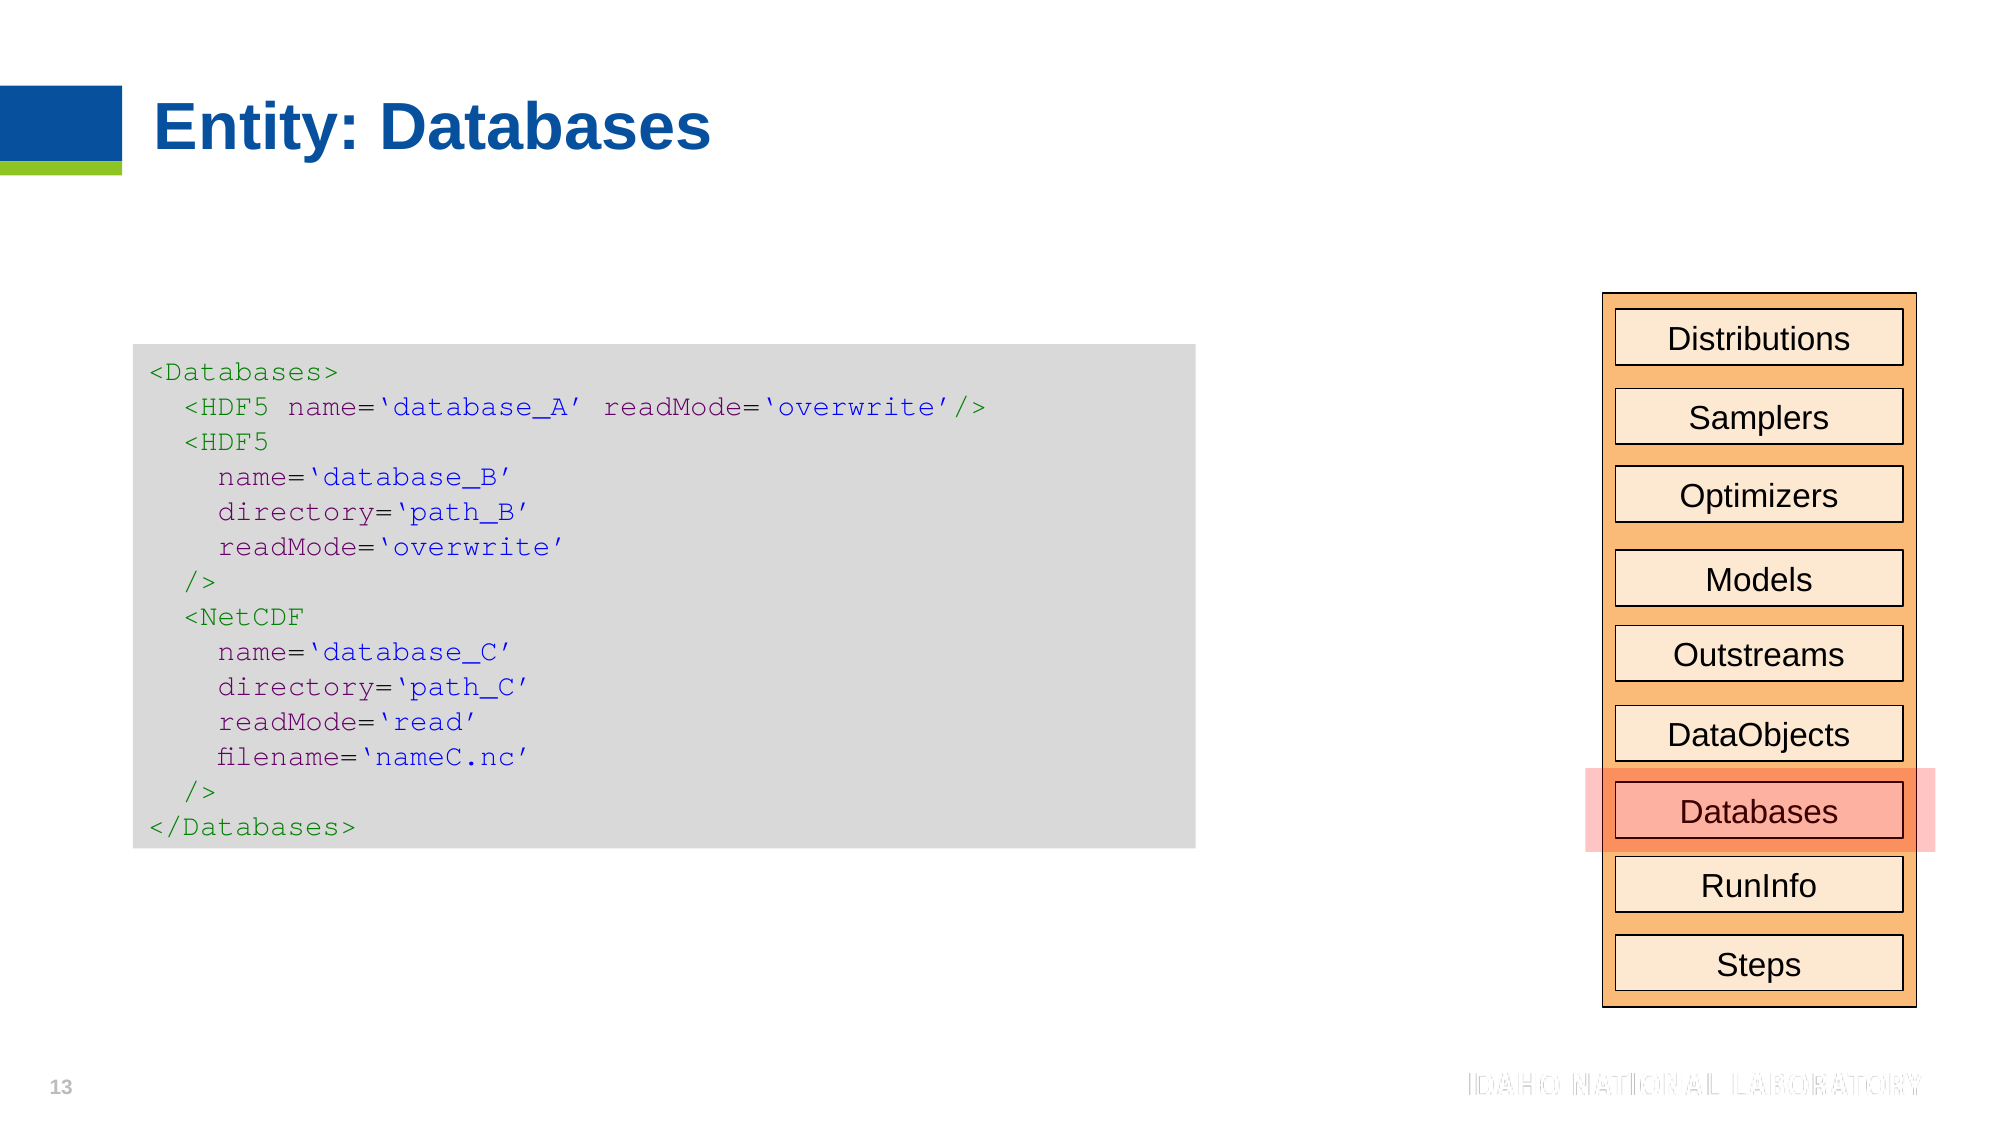

# Entity: Databases

Distributions
<Databases>
  <HDF5 name=‘database_A’ readMode=‘overwrite’/>
  <HDF5
    name=‘database_B’
    directory=‘path_B’
    readMode=‘overwrite’
  />
  <NetCDF
    name=‘database_C’
    directory=‘path_C’
    readMode=‘read’
    filename=‘nameC.nc’
  />
</Databases>
Samplers
Optimizers
Models
Outstreams
DataObjects

Databases
RunInfo
Steps
13